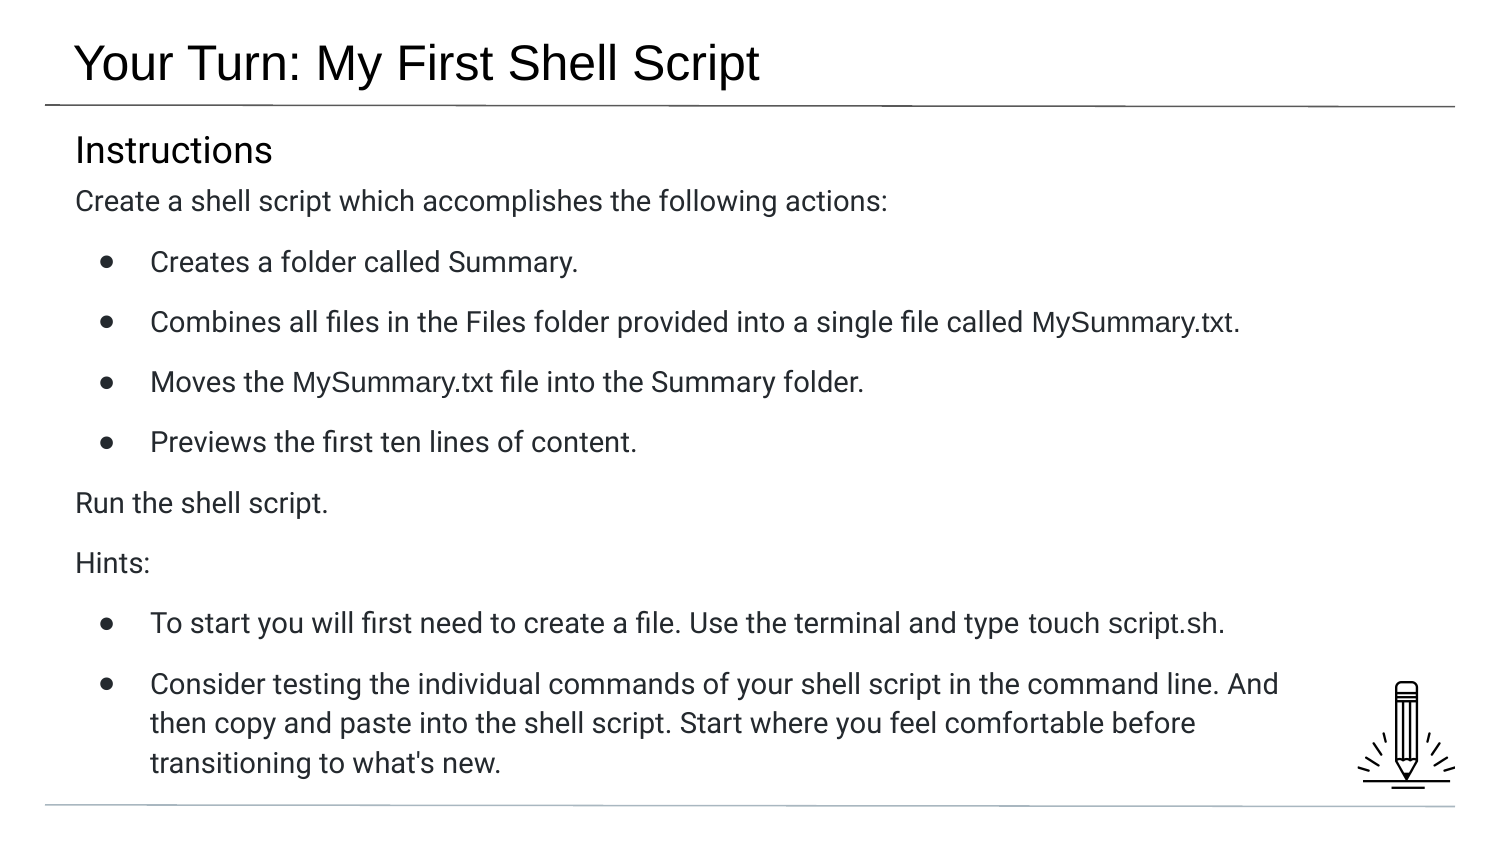

# Your Turn: My First Shell Script
Instructions
Create a shell script which accomplishes the following actions:
Creates a folder called Summary.
Combines all files in the Files folder provided into a single file called MySummary.txt.
Moves the MySummary.txt file into the Summary folder.
Previews the first ten lines of content.
Run the shell script.
Hints:
To start you will first need to create a file. Use the terminal and type touch script.sh.
Consider testing the individual commands of your shell script in the command line. And then copy and paste into the shell script. Start where you feel comfortable before transitioning to what's new.